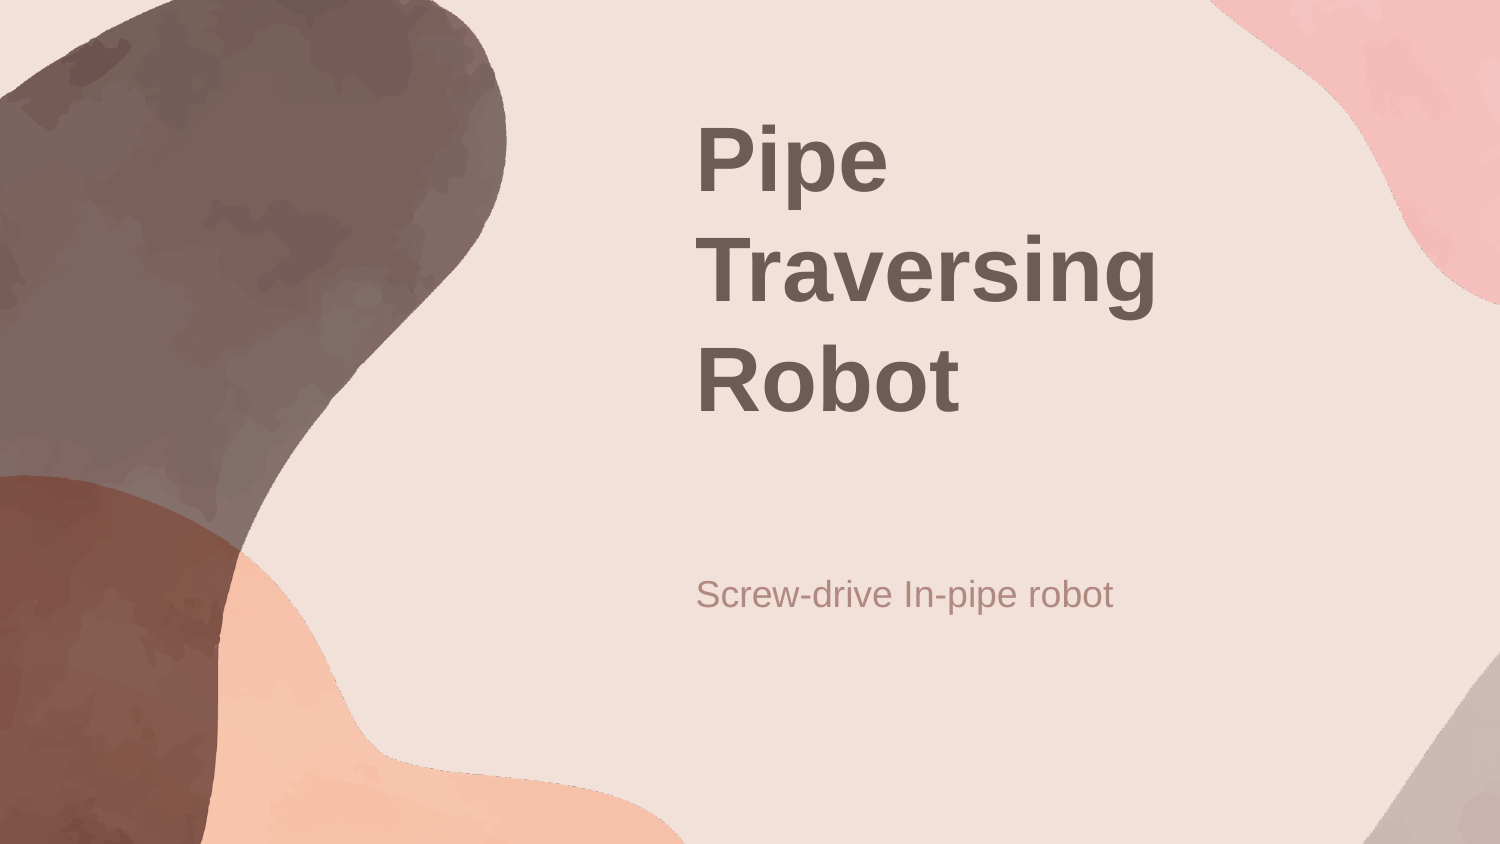

# Pipe Traversing Robot

Screw-drive In-pipe robot